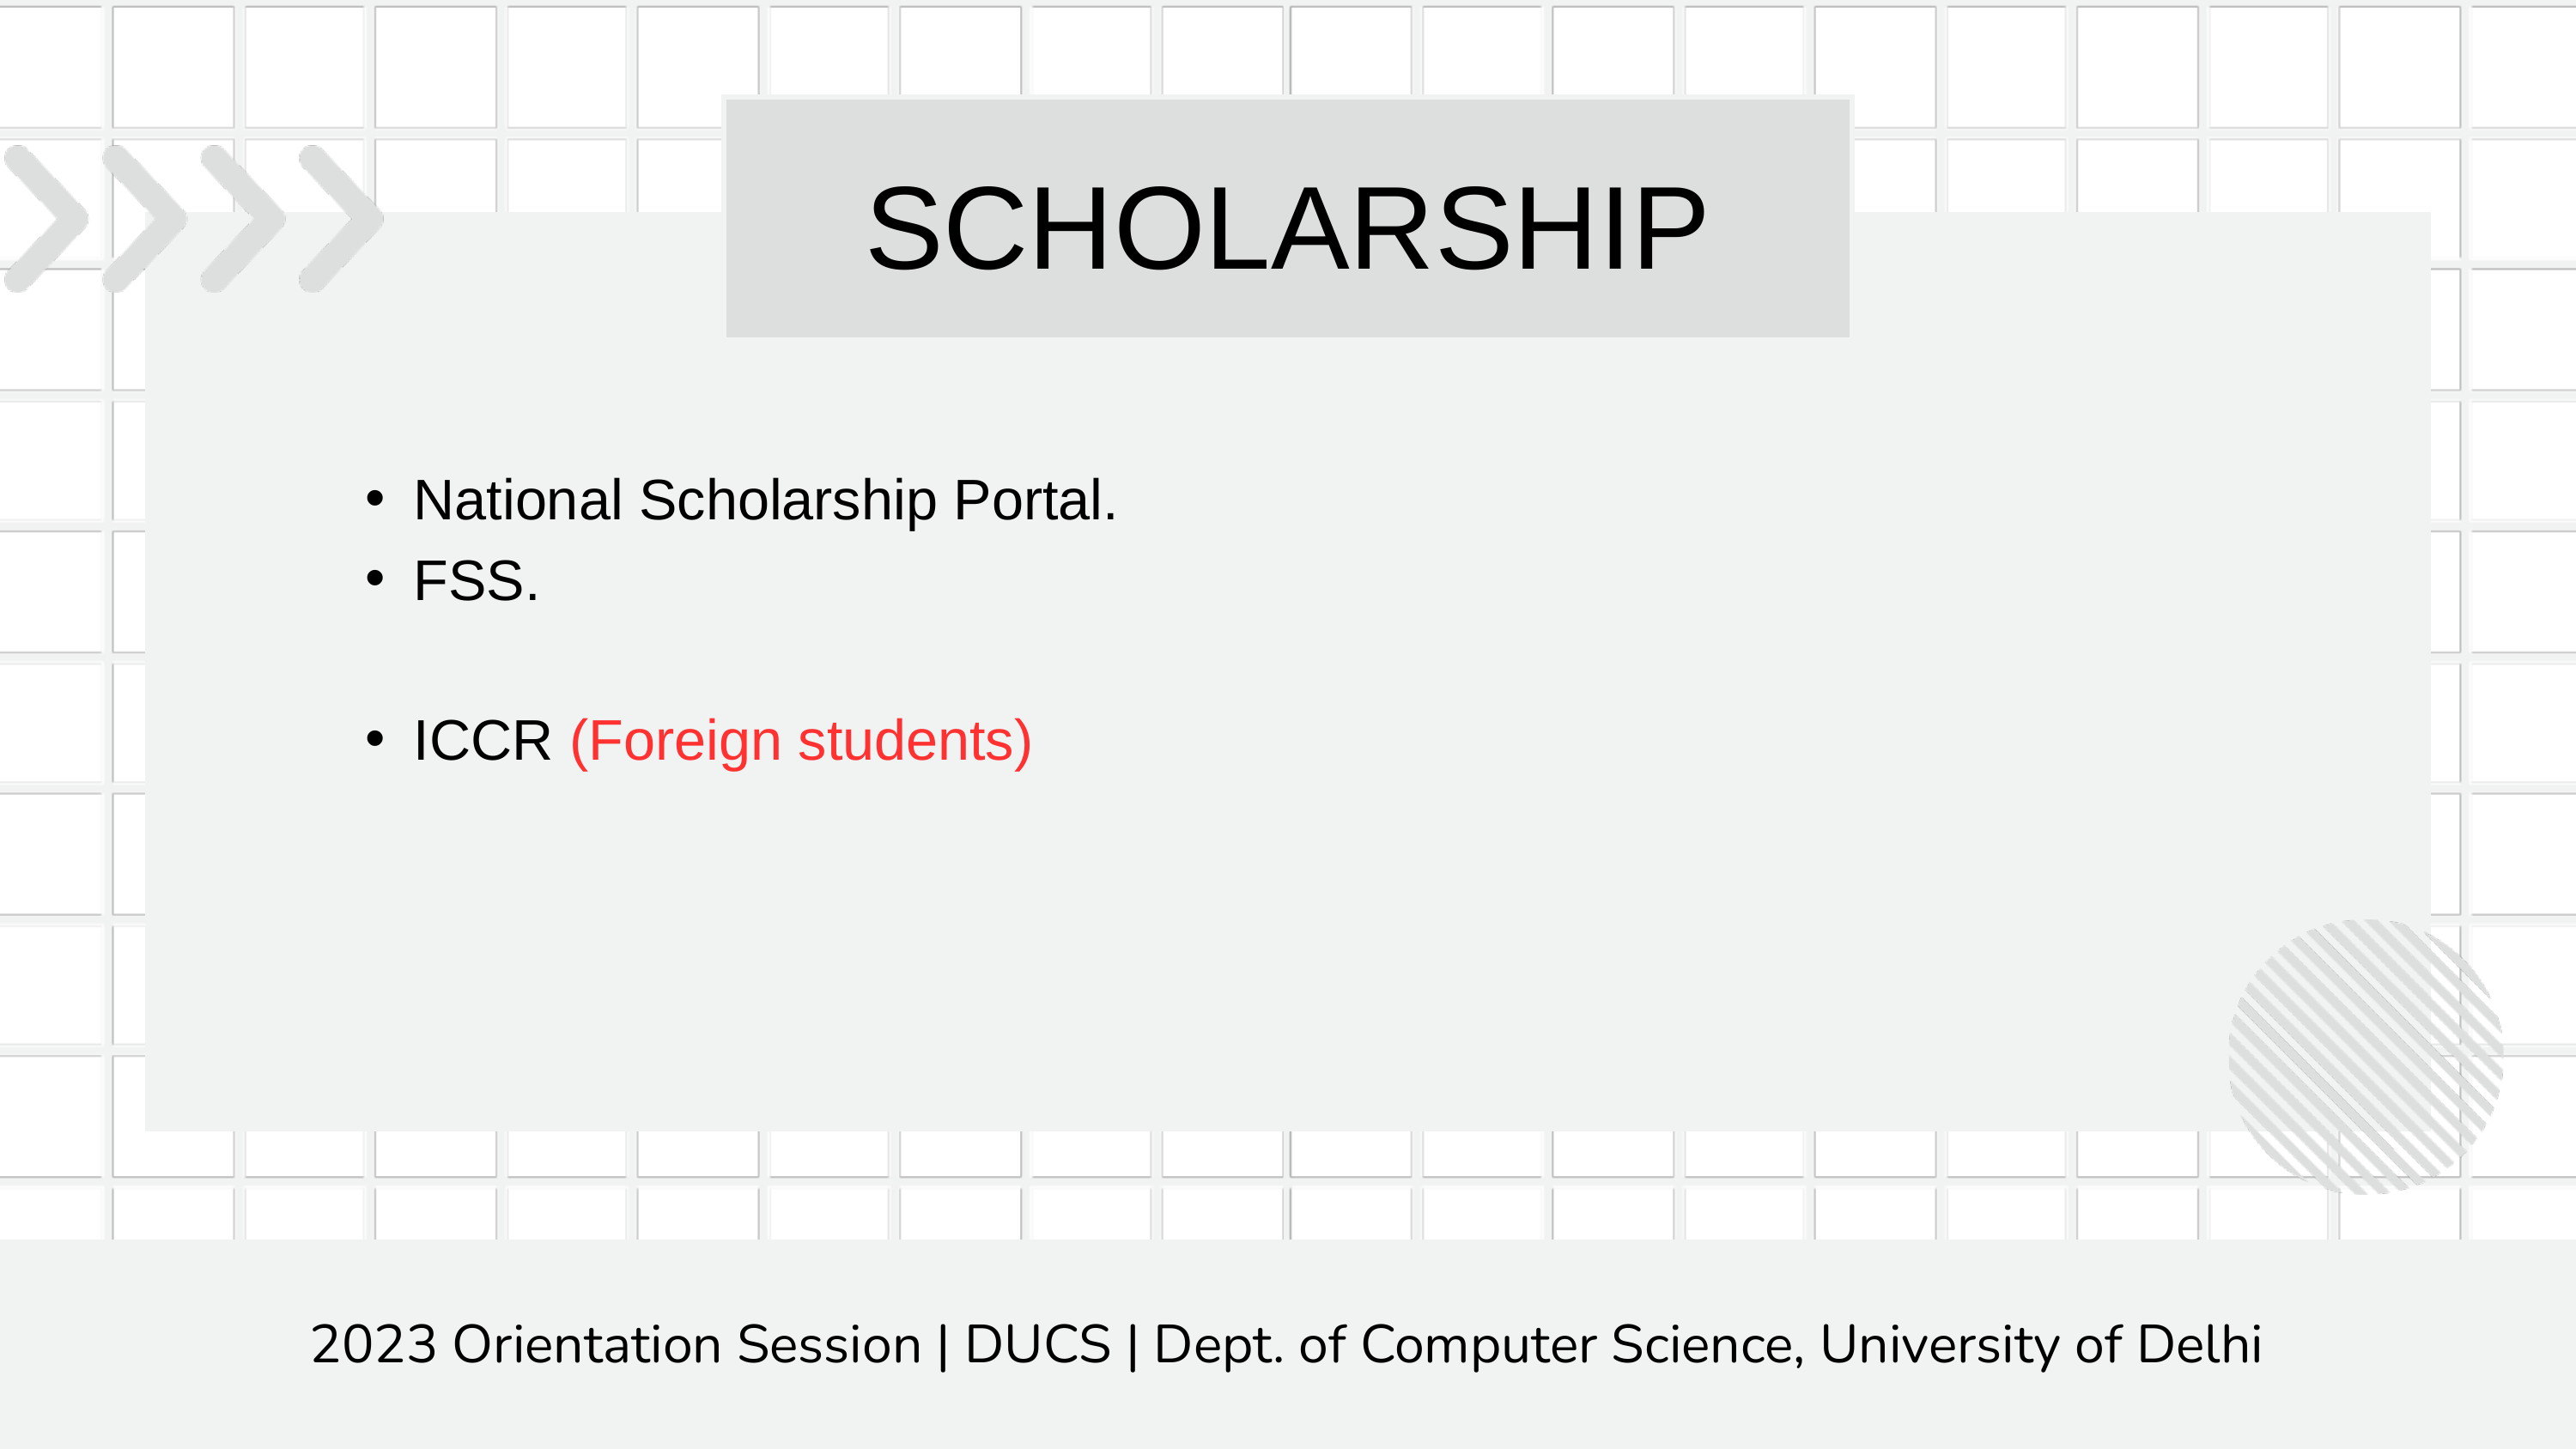

SCHOLARSHIP

National Scholarship Portal.
FSS.

ICCR (Foreign students)

2023 Orientation Session | DUCS | Dept. of Computer Science, University of Delhi